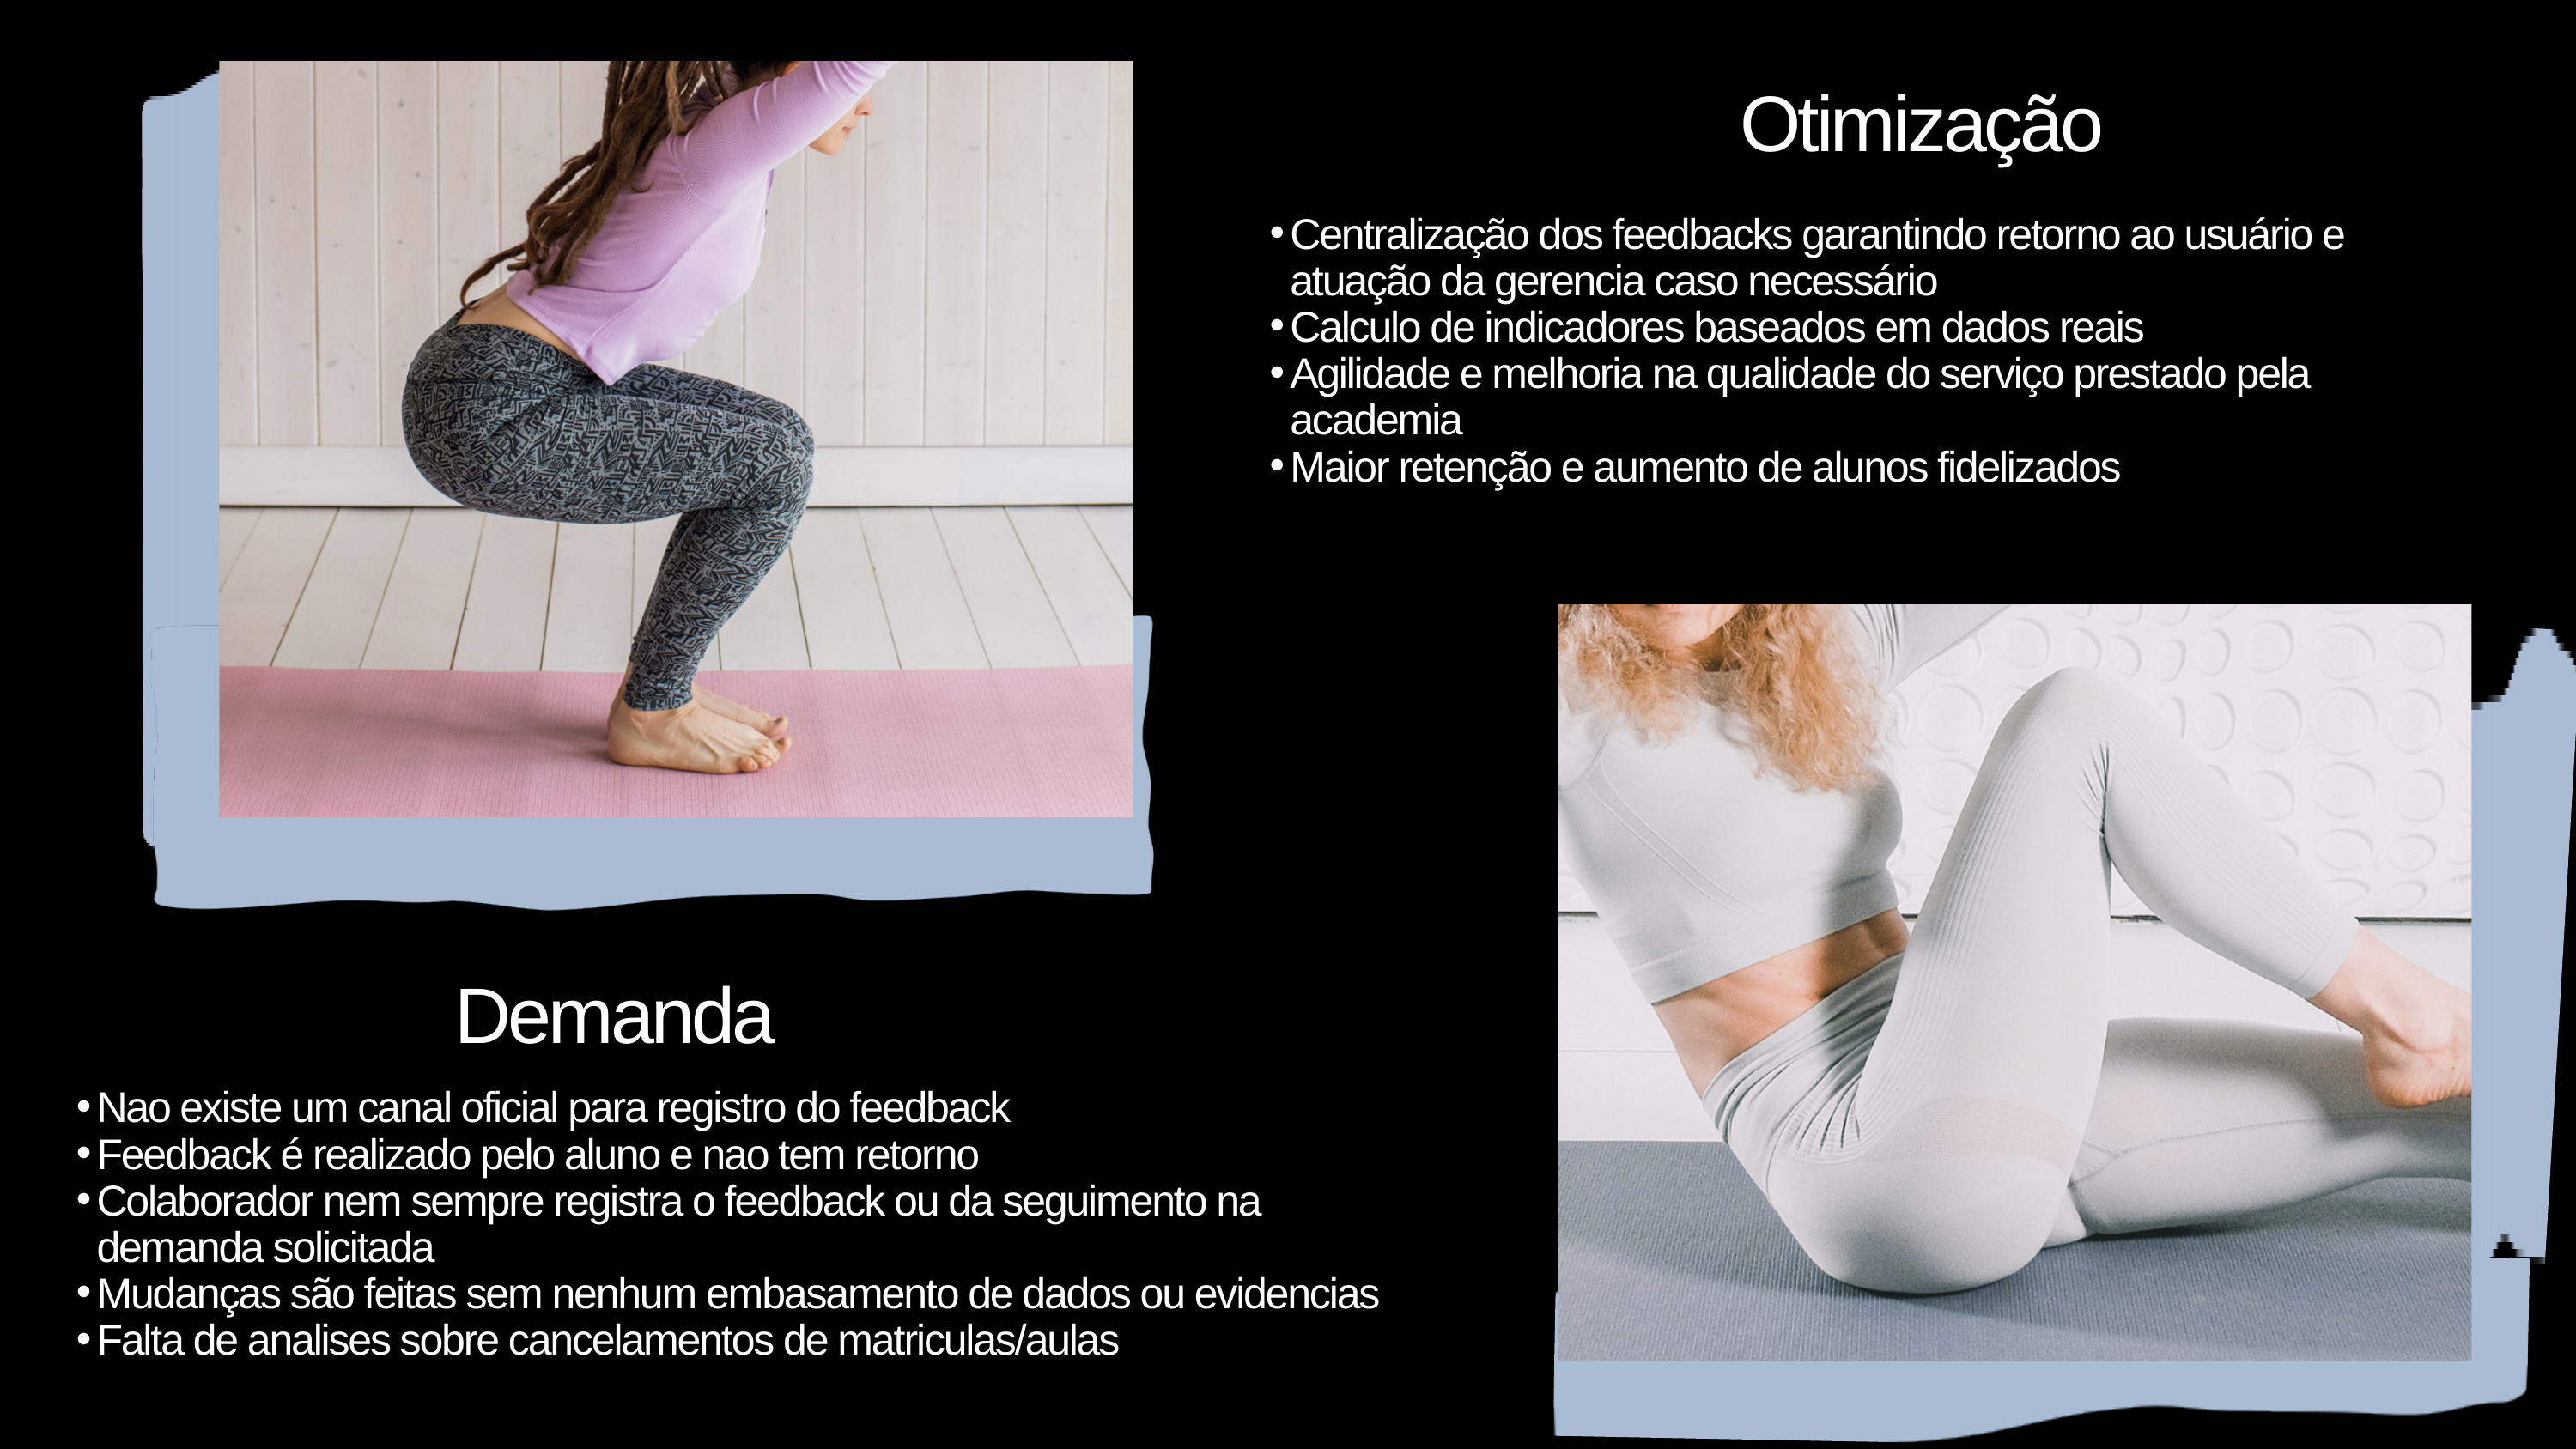

Otimização
Centralização dos feedbacks garantindo retorno ao usuário e atuação da gerencia caso necessário
Calculo de indicadores baseados em dados reais
Agilidade e melhoria na qualidade do serviço prestado pela academia
Maior retenção e aumento de alunos fidelizados

Demanda
Nao existe um canal oficial para registro do feedback
Feedback é realizado pelo aluno e nao tem retorno
Colaborador nem sempre registra o feedback ou da seguimento na demanda solicitada
Mudanças são feitas sem nenhum embasamento de dados ou evidencias
Falta de analises sobre cancelamentos de matriculas/aulas